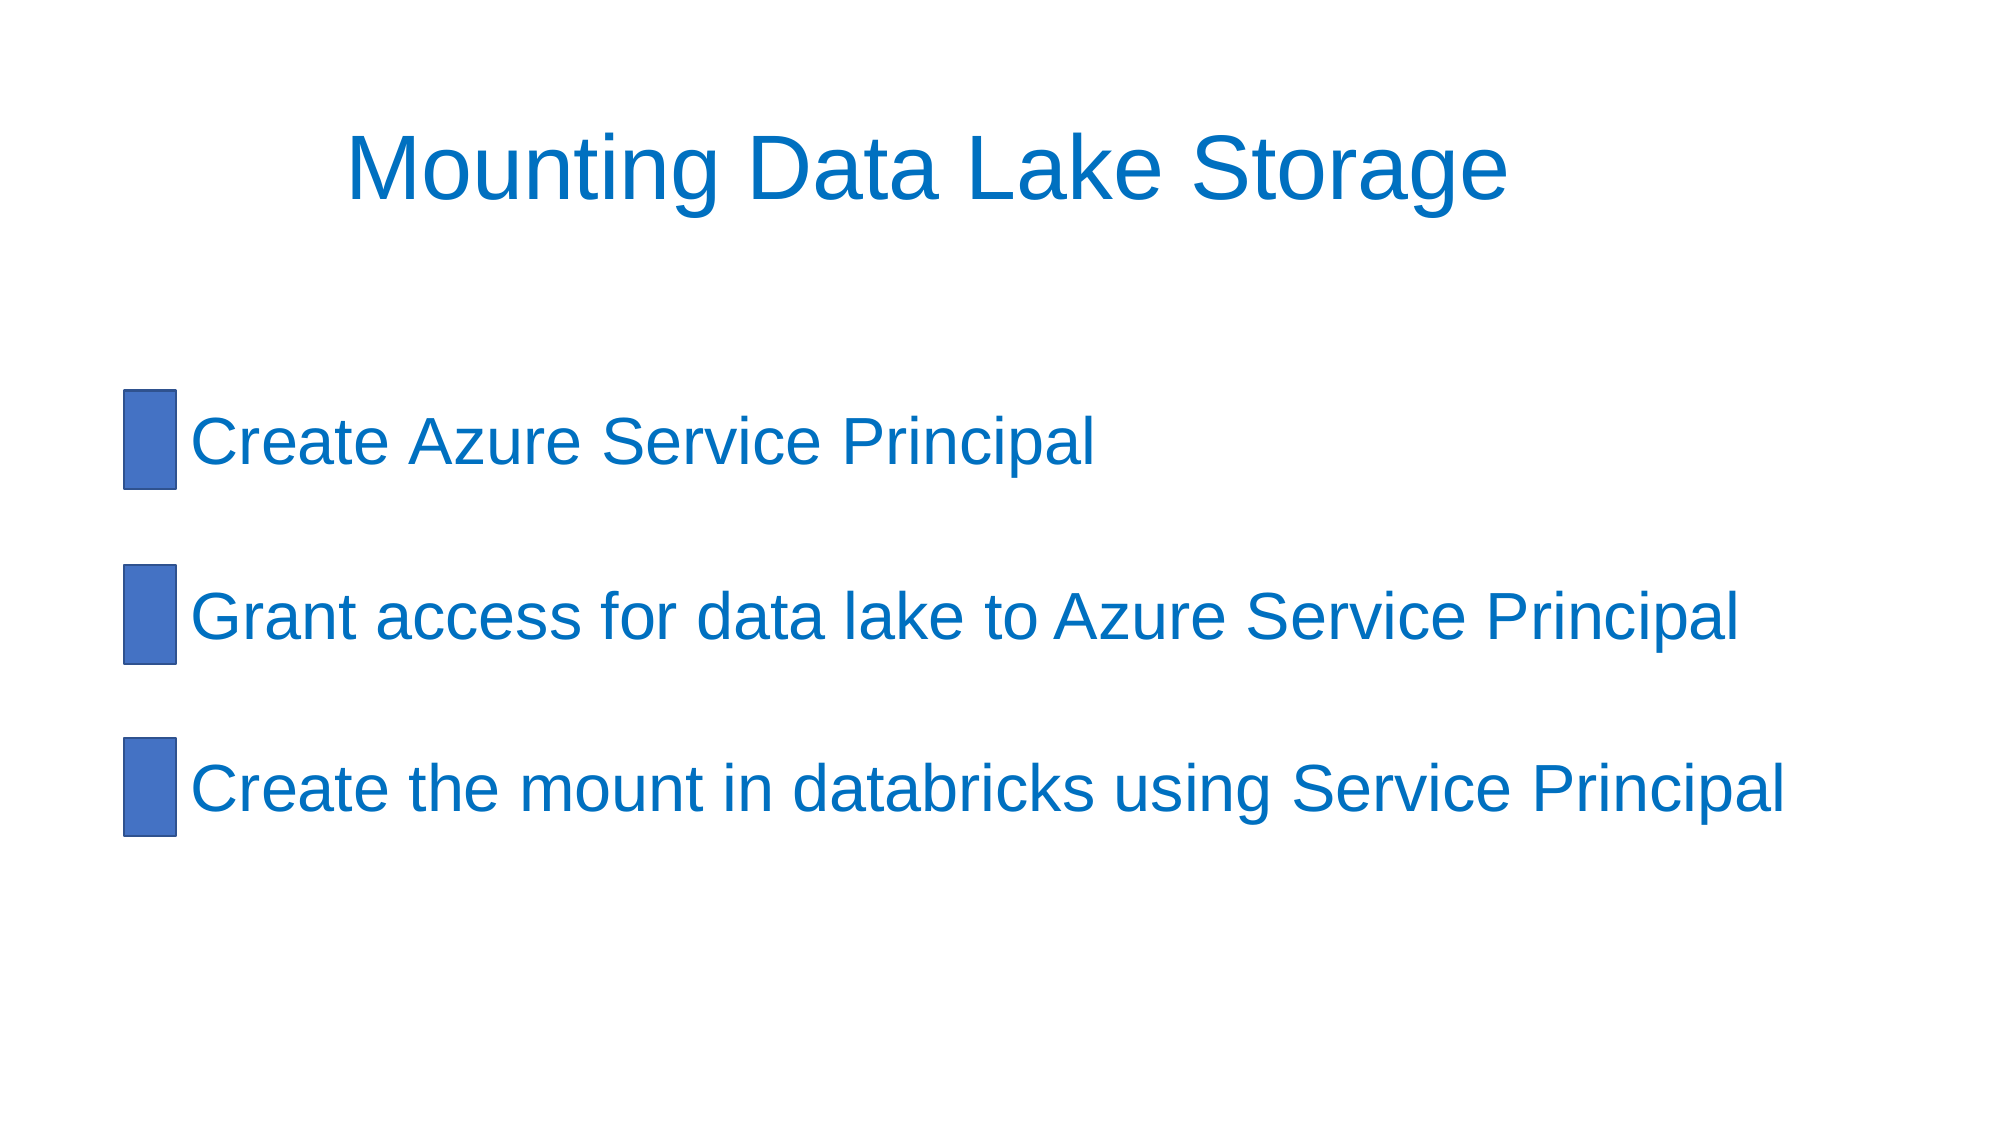

# Mounting Data Lake Storage

Create Azure Service Principal
Grant access for data lake to Azure Service Principal  Create the mount in databricks using Service Principal